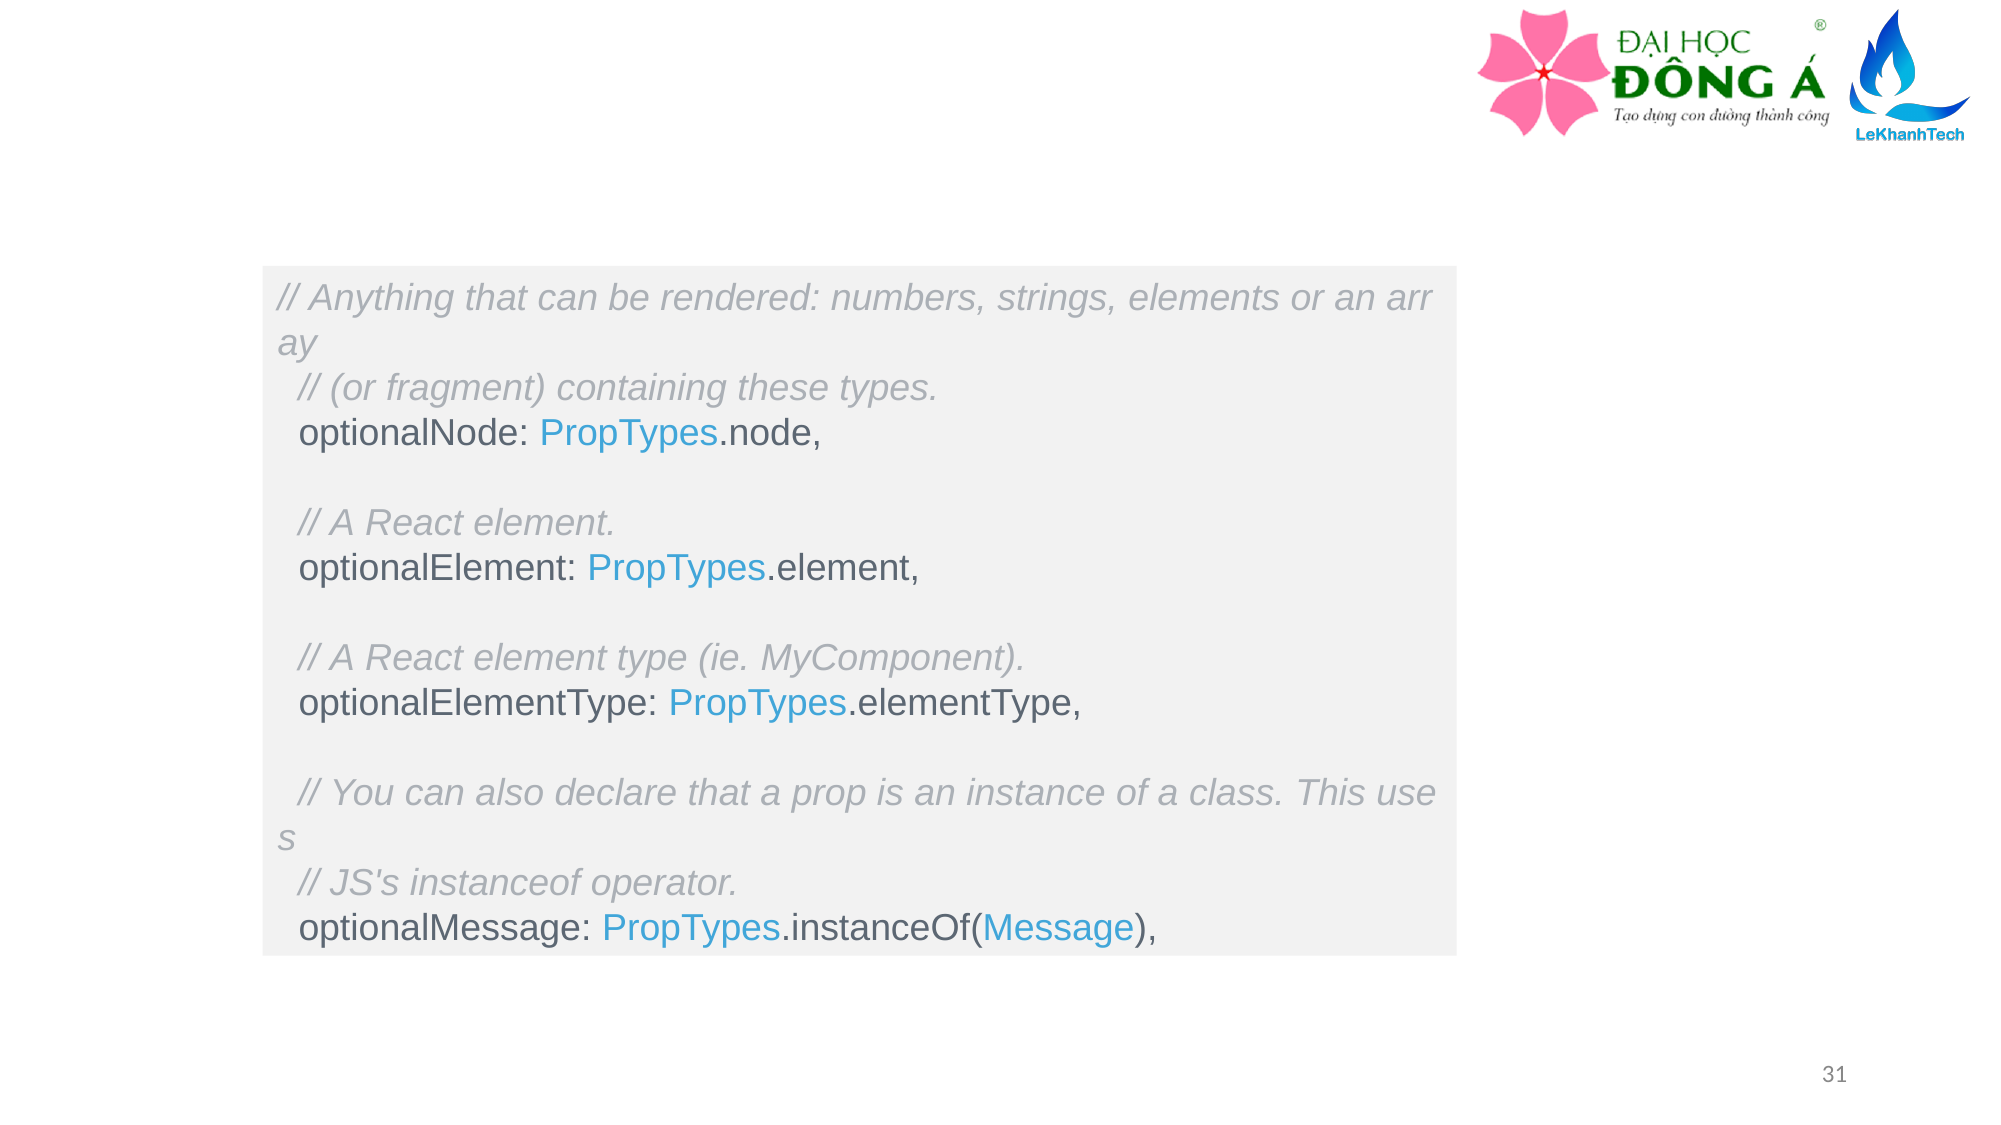

// Anything that can be rendered: numbers, strings, elements or an array
  // (or fragment) containing these types.
  optionalNode: PropTypes.node,
  // A React element.
  optionalElement: PropTypes.element,
  // A React element type (ie. MyComponent).
  optionalElementType: PropTypes.elementType,
  // You can also declare that a prop is an instance of a class. This uses
  // JS's instanceof operator.
  optionalMessage: PropTypes.instanceOf(Message),
31